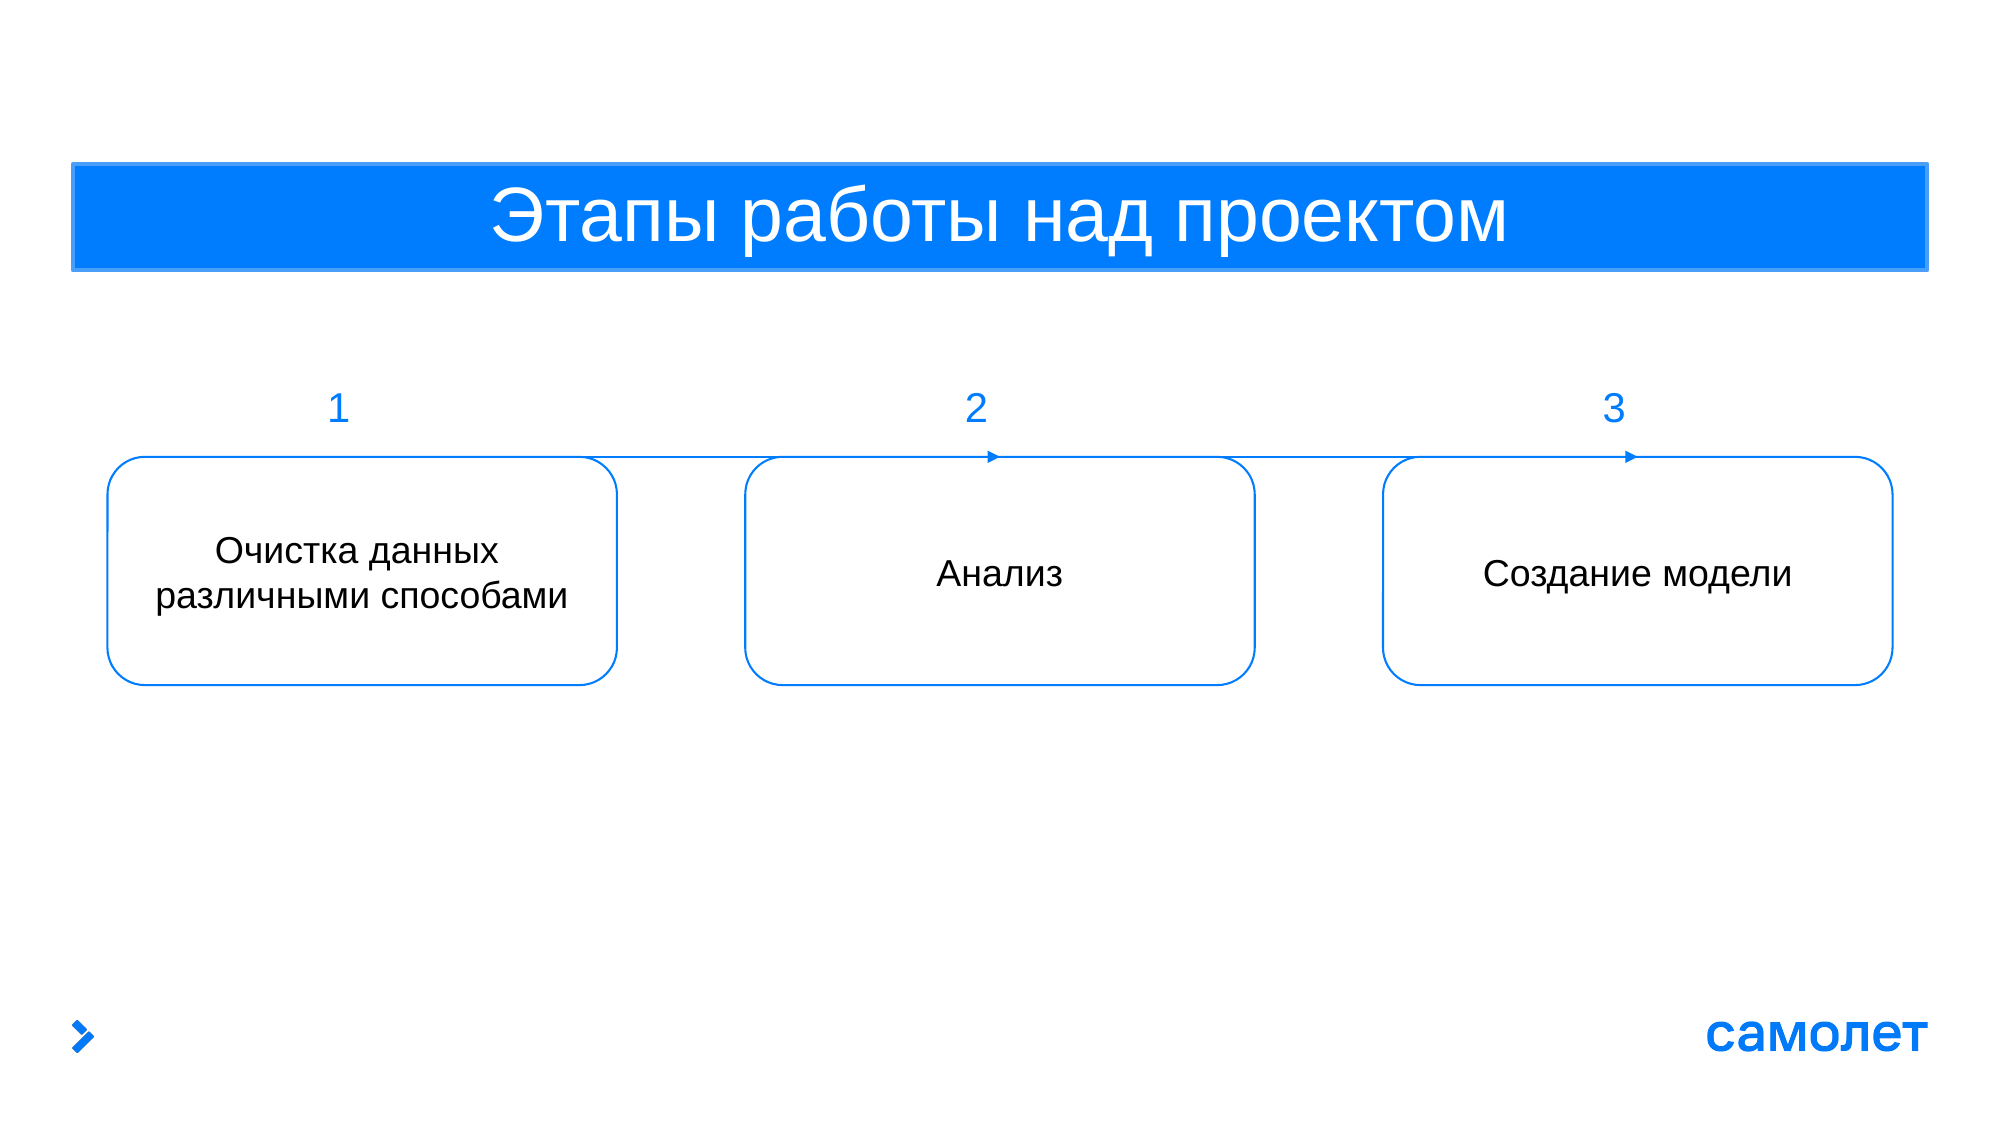

# Этапы работы над проектом
1
2
3

Очистка данных
различными способами
Анализ
Создание модели